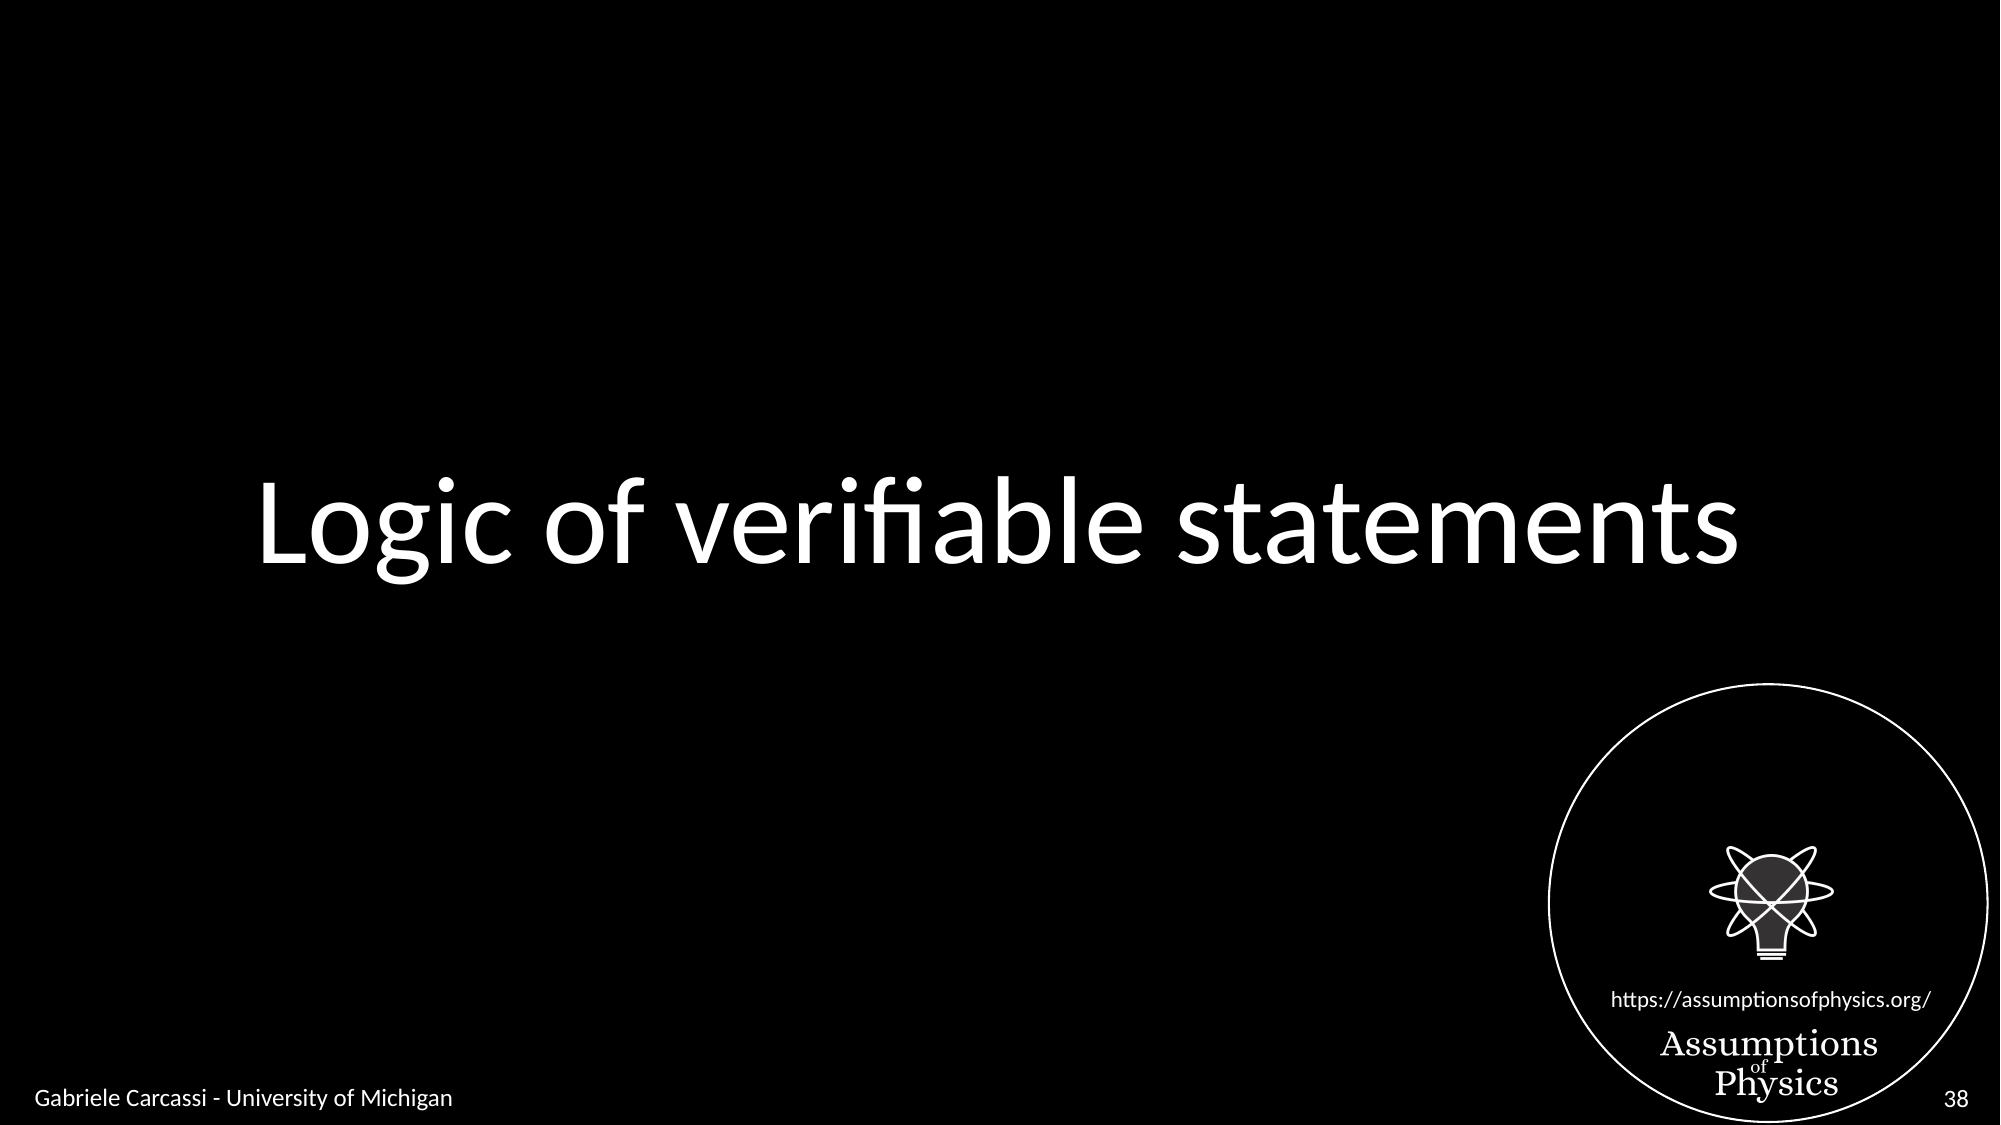

# Logic of verifiable statements

Gabriele Carcassi - University of Michigan
38